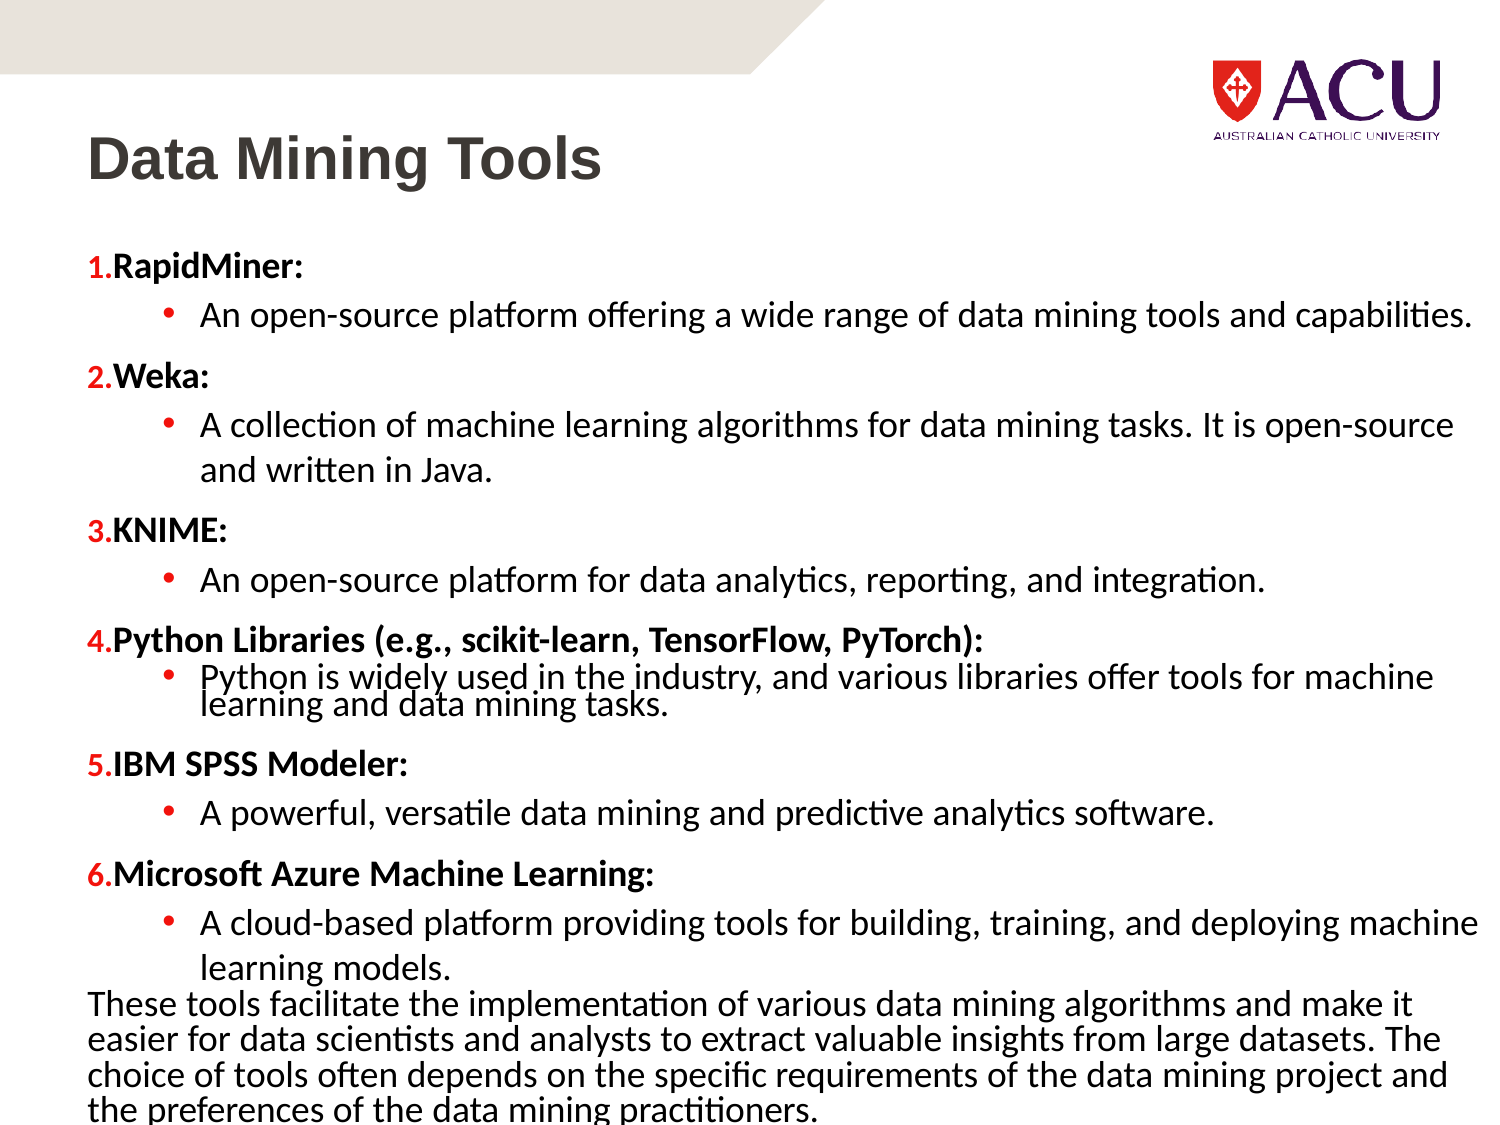

# Data Mining Tools
RapidMiner:
An open-source platform offering a wide range of data mining tools and capabilities.
Weka:
A collection of machine learning algorithms for data mining tasks. It is open-source and written in Java.
KNIME:
An open-source platform for data analytics, reporting, and integration.
Python Libraries (e.g., scikit-learn, TensorFlow, PyTorch):
Python is widely used in the industry, and various libraries offer tools for machine learning and data mining tasks.
IBM SPSS Modeler:
A powerful, versatile data mining and predictive analytics software.
Microsoft Azure Machine Learning:
A cloud-based platform providing tools for building, training, and deploying machine learning models.
These tools facilitate the implementation of various data mining algorithms and make it easier for data scientists and analysts to extract valuable insights from large datasets. The choice of tools often depends on the specific requirements of the data mining project and the preferences of the data mining practitioners.
37 | Faculty of Business and Law | Peter Faber Business School